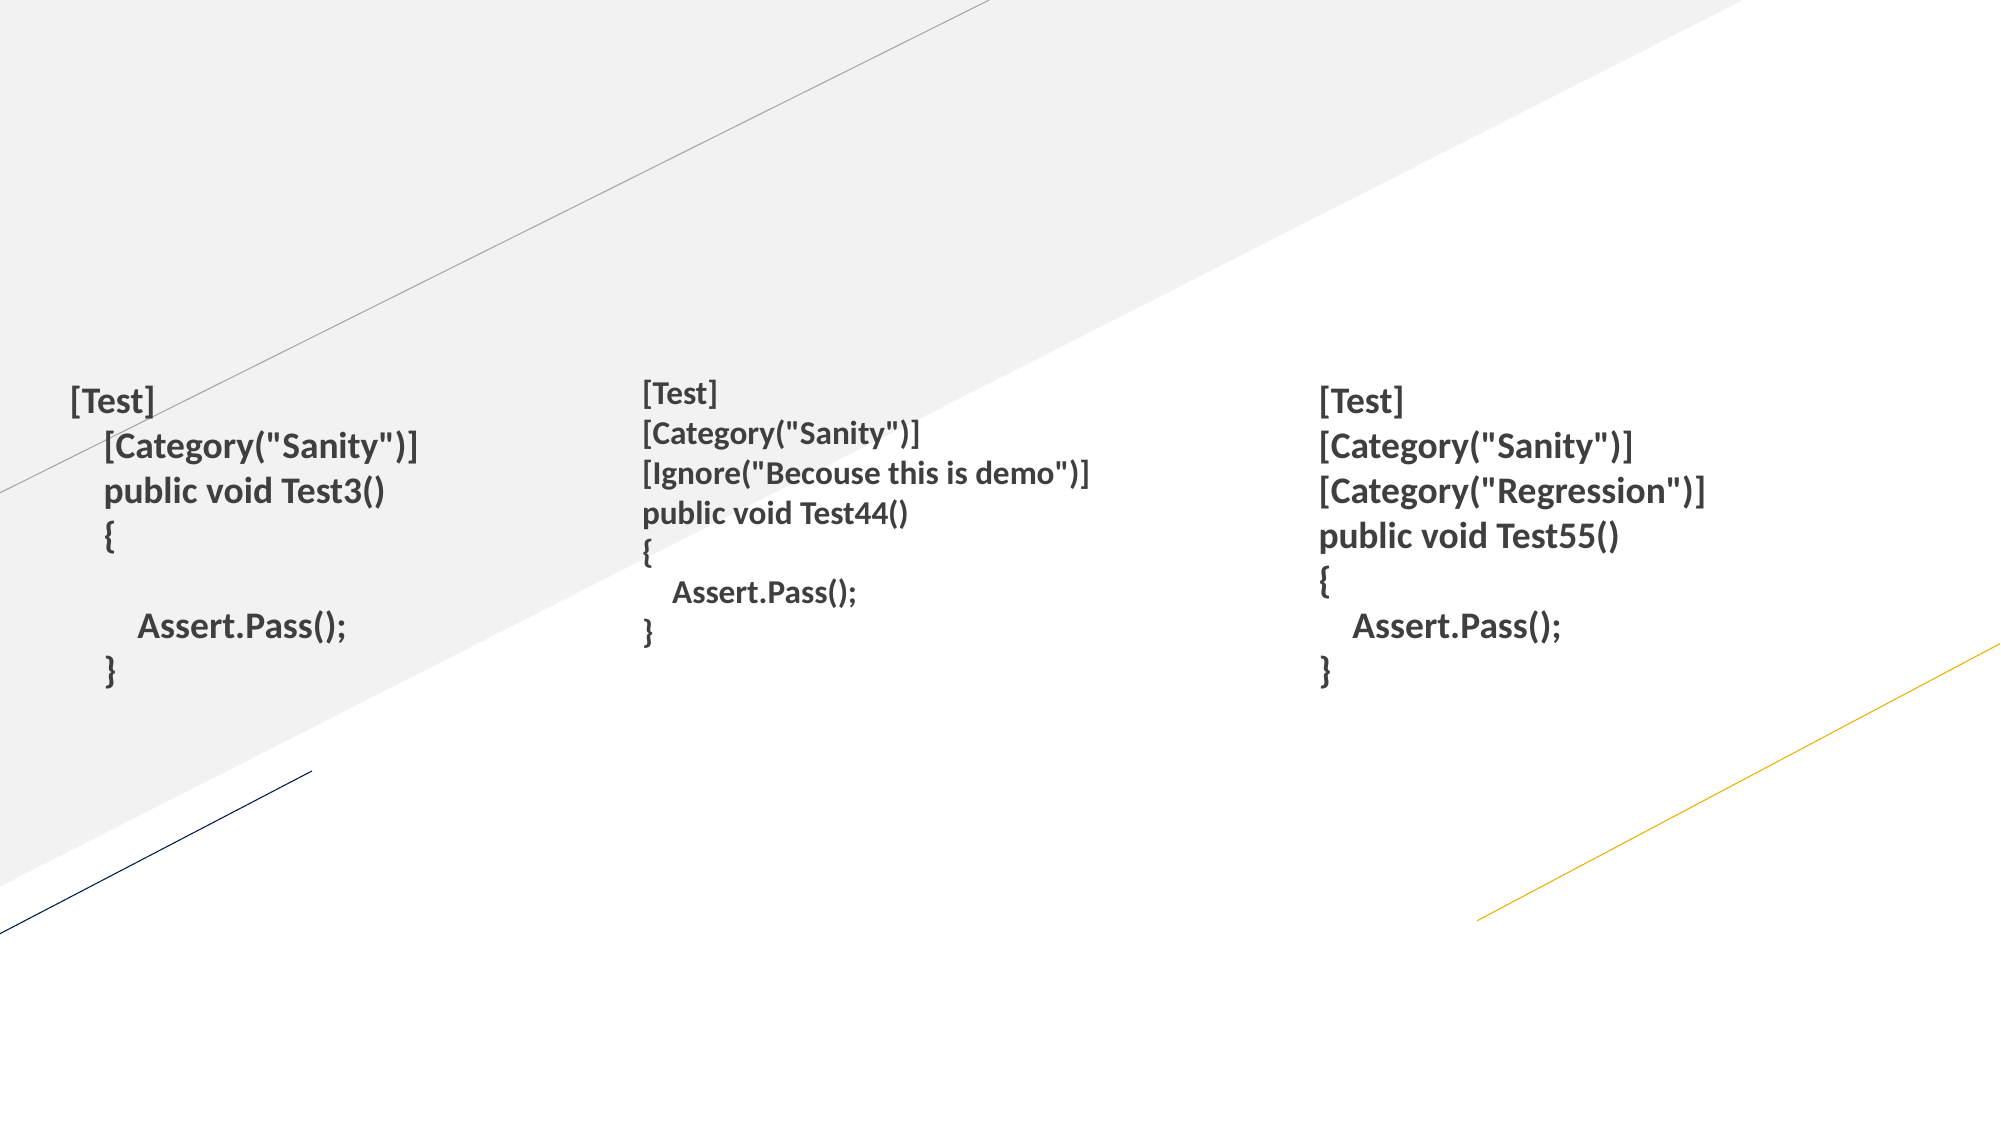

[Test]
    [Category("Sanity")]
    [Ignore("Becouse this is demo")]
    public void Test44()
    {
        Assert.Pass();
    }

    [Test]
    [Category("Sanity")]
    [Category("Regression")]
    public void Test55()
    {
        Assert.Pass();
    }
[Test]
    [Category("Sanity")]
    public void Test3()
    {

        Assert.Pass();
    }